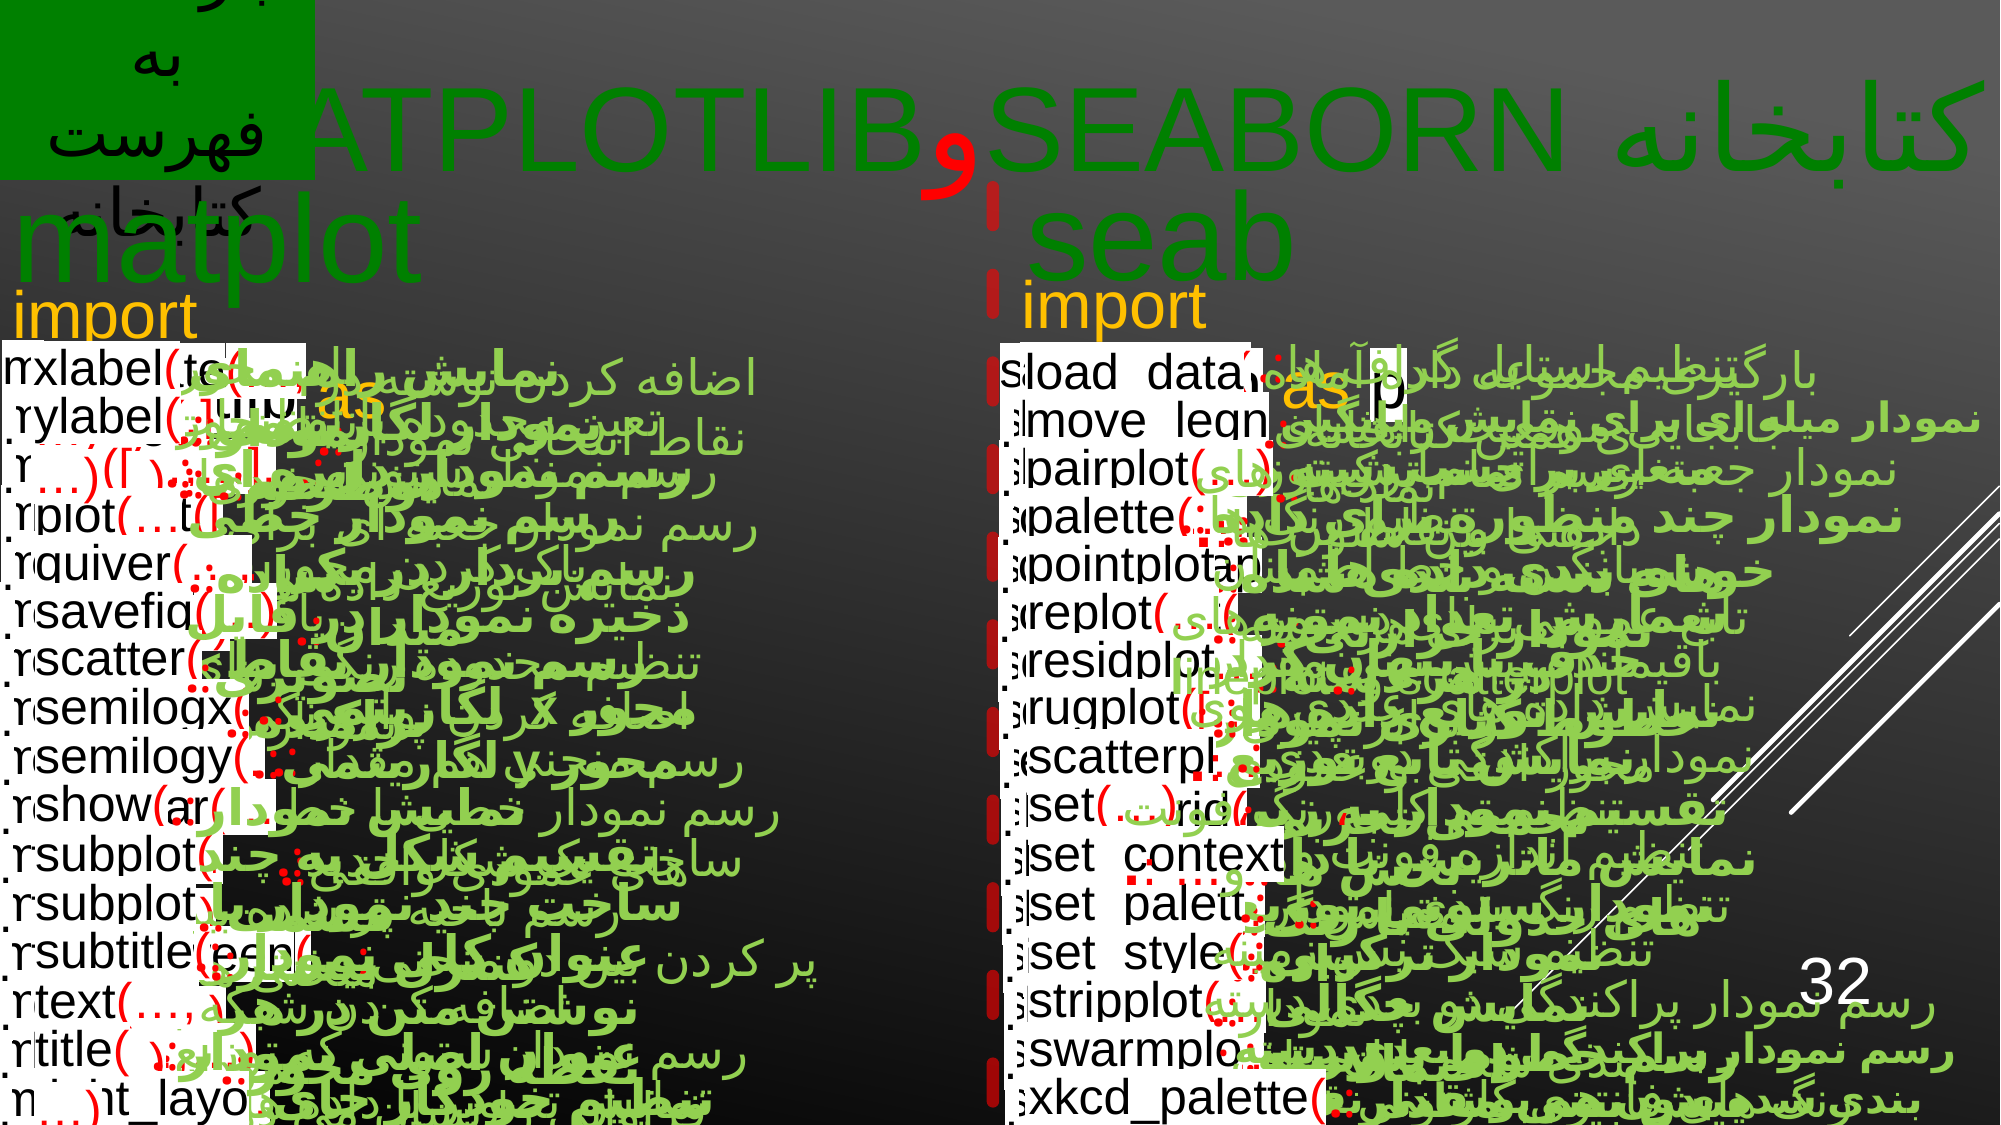

# کتابخانه SEABORNوMATPLOTlIB:
بازگشت به فهرست کتابخانه
seaborn:
matplotlib:
import seaborn as p
import matplotlib as m
تنظیم استایل گراف ها:.
نام محور افقی:.
m.
xlabel(…)
نمایش راهنمای نمودار:.
axes_plot(…,…)
s.
annotate(…,(…,…))
بارگیری مجموعه داده آماده ی همین کتابخانه :.
legend(…)
load_dataset(…)
اضافه کردن نوشته در نقاط انتخابی نمودار:.
m.
ylabel(…)
axis([…])
تعین محدوده یا تنظیمات نمایش محورها:.
loglog(…,…)
s.
barplot(…,…)
move_legned(…)
نام محور عمودی:.
نمودار لگاریتمی دوطرفه:.
نمودار میله ای برای نمایش میانگین یک متغییر بر حسب دسته ها:.
جابجایی موقعیت راهنمای نماد ها:.
m.
bar([…,…],[…,…])
pie([…])
boxplot(…,…)
نمودار جعبه ای برای نمایش توزیع داده ها و نقاط پرت:.
s.
pairplot(…)
رسم تمام ترکیب های جفتی بین ستون ها:.
رسم نمودار دایره ای:.
رسم نمودار ستونی:.
m.
boxplot([…])
رسم نمودار خطی ساده:.
plot(…,…)
نمودار چند منظوره برای داده های دسته بندی شده:.
تنظیم رنگ ها:.
palette(…)
s.
catplot(…,…)
رسم نمودار جعبه ای برای نمایش توزیع داده ها:.
m.
cla(…)
quiver(…,…,…,…)
pointplot(…)
s.
clustermap(…,…)
پاک کردن محور فعال:.
میانگین و خط اطمینان برای هر دسته:.
رسم بردار در یک میدان:.
خوشه بندی داده ها با نمودار حرارتی:.
m.
savefig(…)
clf(…)
replot(…)
countplot(…,…)
s.
پاک کردن شکل:.
شمارش تعداد نمونه در هر دسته:.
ذخیره نمودار در فایل تصویری:.
تابع عمومی برای دستور های scatterplot و:.lineplot
scatter(…,…)
m.
حذف یا پنهان کردن خطوط کناری نمودار:.
clim(…,…)
باقیمانده پیش بینی مقدار در برابر چیزی:.
رسم نمودار نقاط پراکنده:.
residplot(…)
s.
despine(…)
تنظیم محدوده رنگی برای نمودار ها:.
نمایش داده های عددی روی محور افقی و عمودی:.
semilogx(…,…)
rugplot(…)
محور x  لگاریتمی:.
m.
colorbar(…)
نمایش توزیع داده ها:.
distplot([…])
s.
اضافه کردن نوار رنگی:.
نمودار پراکندگی دوبعدی:.
semilogy(…,…)
scatterplot(…)
نمایش تابع توزیع تجمعی تجربی:.
m.
contour(…,…,…)
s.
رسم منحنی هم مقدار:.
ecdfplot(…,…)
محور y لگاریتمی:.
show(…)
set(…)
m.
errorbar(…,…,…)
رسم نمودار خطی با خط های عمودی وافقی:.
تقسیم نمودار به زیر بخش ها:.
s.
تنظیم تم کلی،رنگ،فونت و... :.
نمایش نمودار:.
Facetgrid(…,…)
تنظیم اندازه فونت و مقیاس:.
subplot(…)
set_context(…,…)
تقسیم شکل به چند قسمت:.
m.
figure(…=(...,…))
s.
نمایش ماتریس یا داده های جدولی با رنگ:.
heatmap(…,…)
ساخت یک شکل جدید:.
set_palette(…)
ساخت چند نمودار با کنترل بیشتر:.
subplots(…)
m.
نمودار ستونی توزیع داده:.
تنظیم رنگ بندی نمودار:.
s.
fill(…,…)
histmap(…,…)
رسم ناحیه پر شده بین منحنی ها:.
تنظیم سبک پس زمینه نمودار:.
subtitle(…)
set_style(…)
m.
s.
نمودار ترکیبی:.
fill_between(…,…,…)
عنوان کلی نمودار:.
32
jointplot(…,…)
پر کردن بین دو منحنی:.
رسم نمودار پراکندگی دو بعدی دسته بندی شده با انحراف:.
stripplot(…)
text(…,…,…)
m.
s.
grid(…)
نمایش چگالی احتمالات:.
kdeplot (…=[…])
اضافه کردن شبکه به نمودار:.
نوشتن متن در هر نقطه روی محور:.
swarmplot(…)
title(…)
m.
s.
hist(…,…)
رسم نمودار ستونی که توزیع فراوانی را نشان می دهد:.
lineplot(…,…)
عنوان اصلی نمودار:.
رسم نمودار پراکندگی دو بعدی دسته بندی شده بدون هم پوشانی نقاط:.
رسم خطوط پیوسته:.
xkcd_palette([…,…])
تنظیم خودکار جای نمودار ها:.
tight_layout(…)
m.
imshow(…)
s.
پیش بینی مقدار خطی روی داده ها:.
lmplot(…,…)
رنگ های فانتزی کارتونی:.
نمایش تصویر یا داده های ماتریسی به صورت پیکسل:.